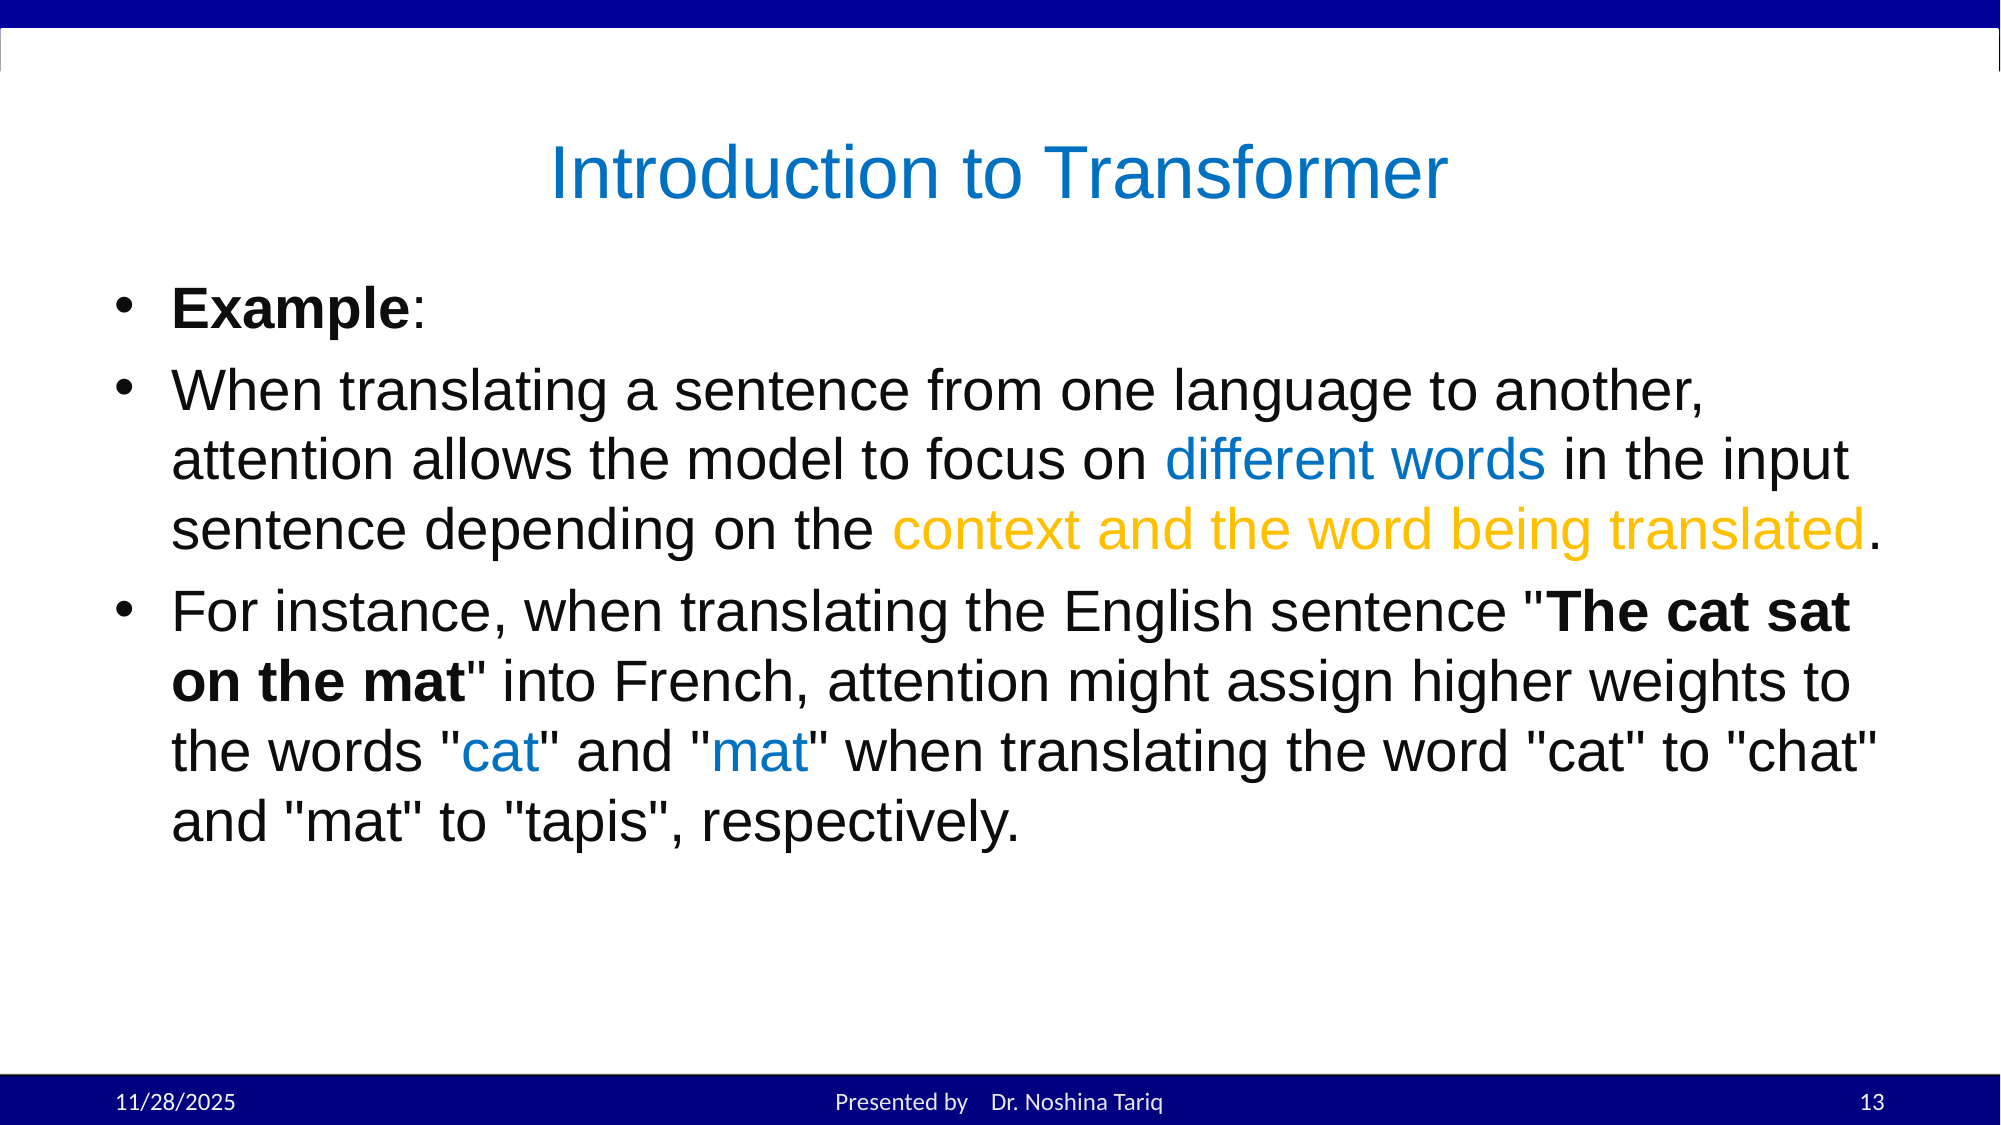

# Introduction to Transformer
Example:
When translating a sentence from one language to another, attention allows the model to focus on different words in the input sentence depending on the context and the word being translated.
For instance, when translating the English sentence "The cat sat on the mat" into French, attention might assign higher weights to the words "cat" and "mat" when translating the word "cat" to "chat" and "mat" to "tapis", respectively.

11/28/2025
Presented by    Dr. Noshina Tariq
13